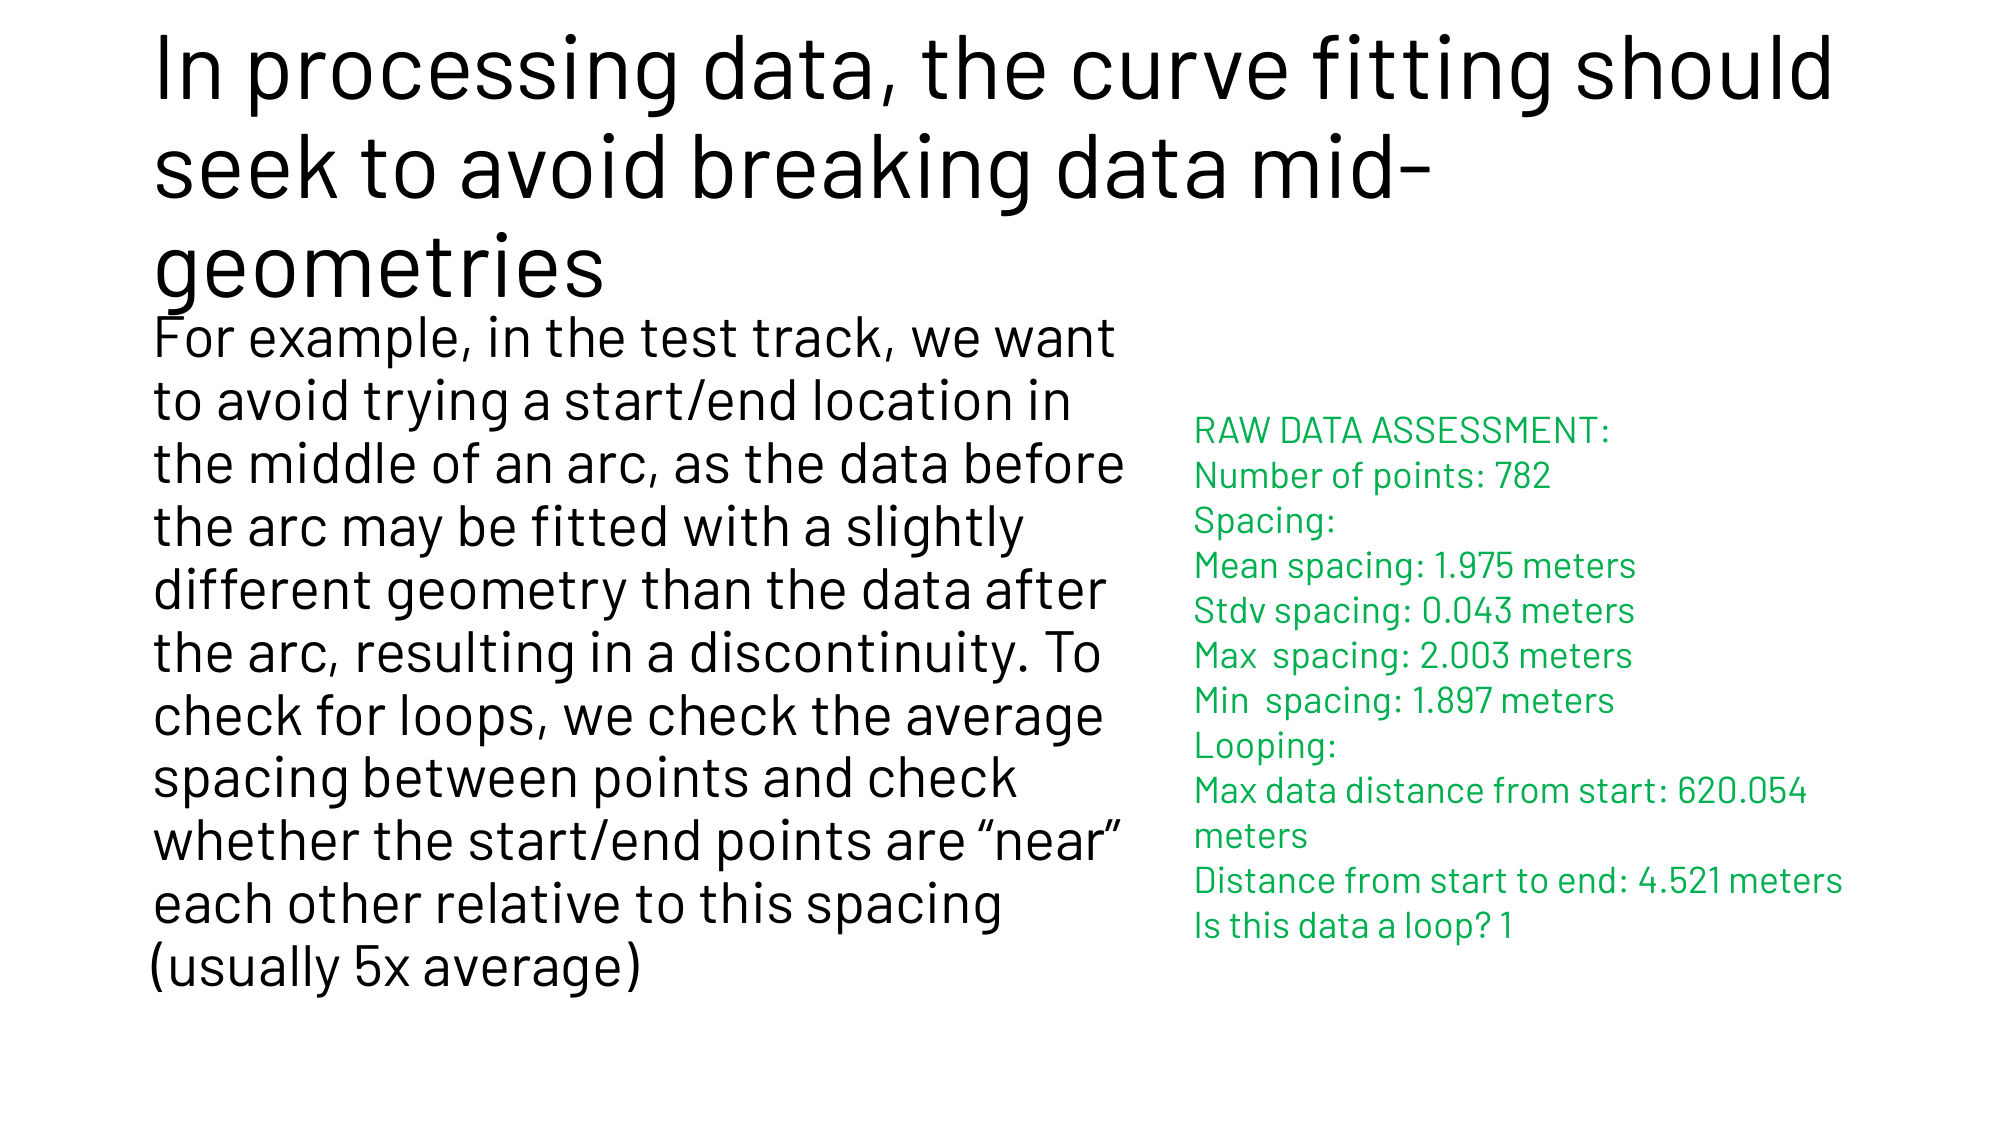

# In processing data, the curve fitting should seek to avoid breaking data mid-geometries
For example, in the test track, we want to avoid trying a start/end location in the middle of an arc, as the data before the arc may be fitted with a slightly different geometry than the data after the arc, resulting in a discontinuity. To check for loops, we check the average spacing between points and check whether the start/end points are “near” each other relative to this spacing (usually 5x average)
RAW DATA ASSESSMENT:
Number of points: 782
Spacing:
Mean spacing: 1.975 meters
Stdv spacing: 0.043 meters
Max  spacing: 2.003 meters
Min  spacing: 1.897 meters
Looping:
Max data distance from start: 620.054 meters
Distance from start to end: 4.521 meters
Is this data a loop? 1